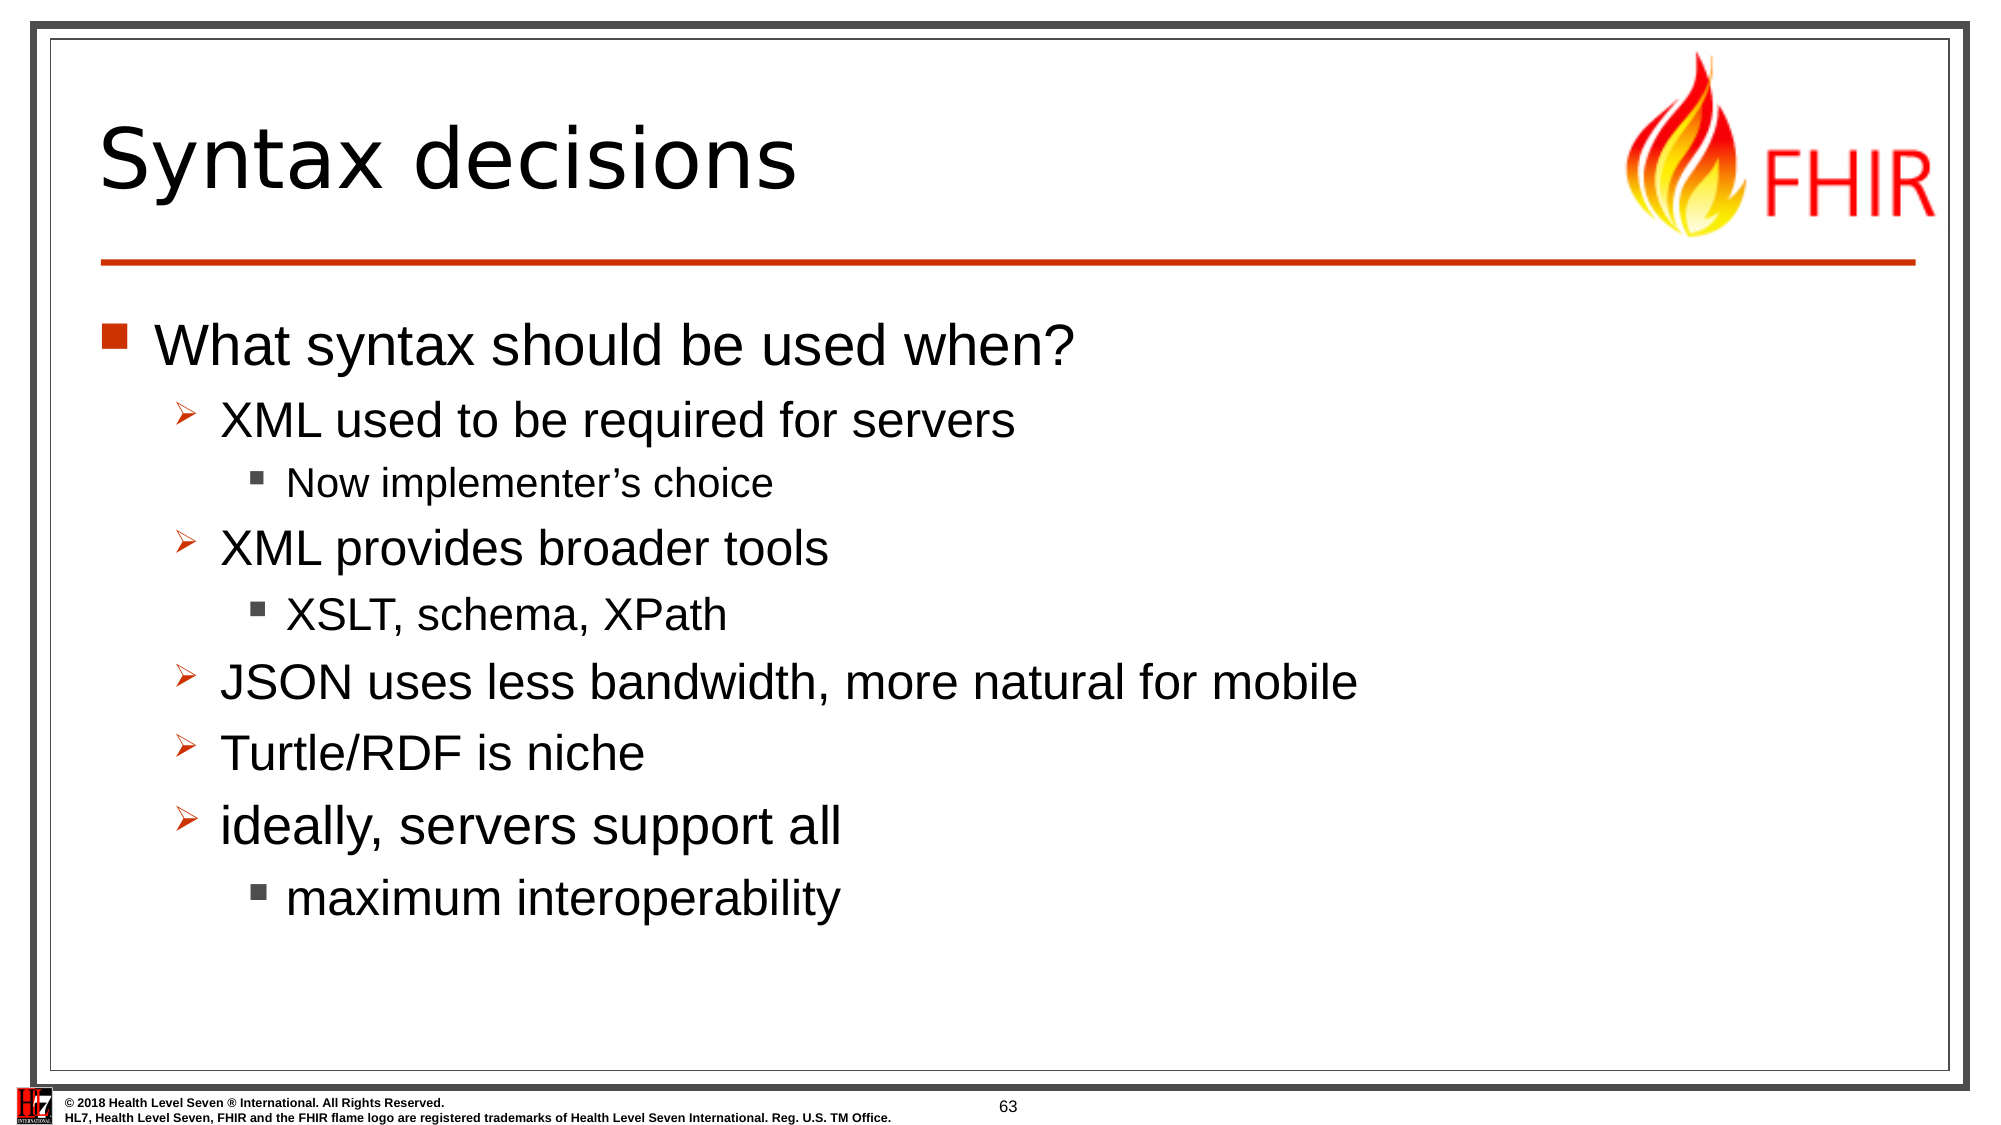

# Syntax decisions
What syntax should be used when?
XML used to be required for servers
Now implementer’s choice
XML provides broader tools
XSLT, schema, XPath
JSON uses less bandwidth, more natural for mobile
Turtle/RDF is niche
ideally, servers support all
maximum interoperability
63